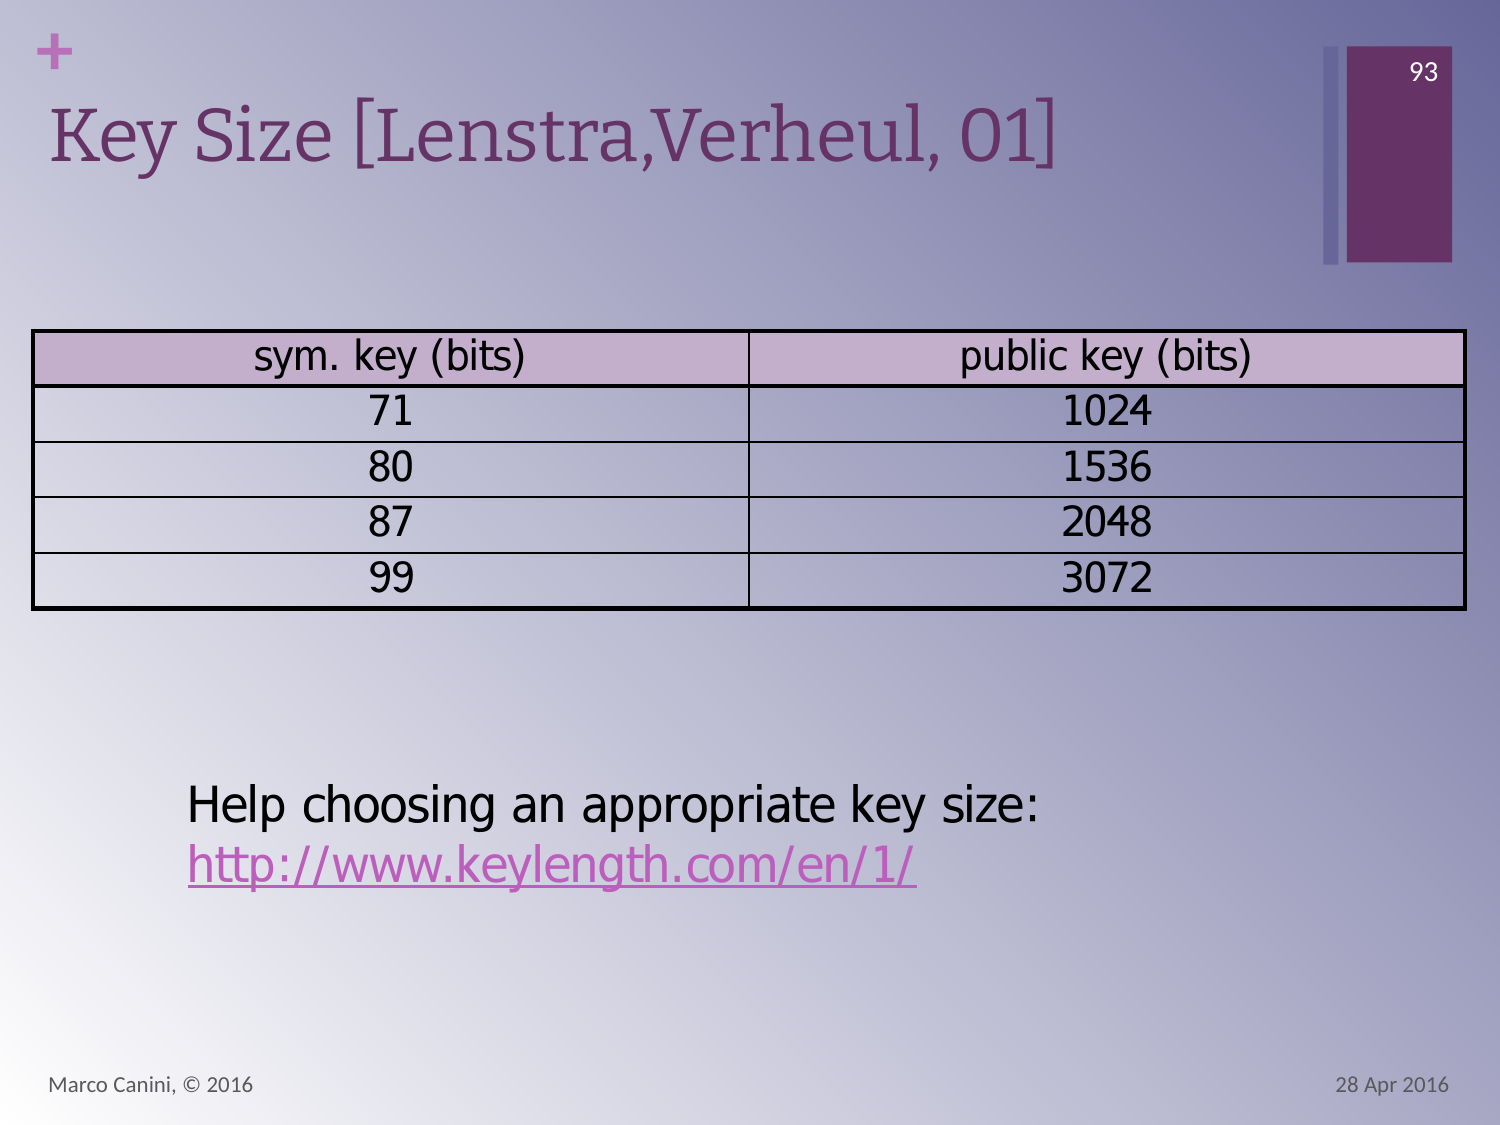

93
# Key Size [Lenstra,Verheul, 01]
| sym. key (bits) | public key (bits) |
| --- | --- |
| 71 | 1024 |
| 80 | 1536 |
| 87 | 2048 |
| 99 | 3072 |
Help choosing an appropriate key size:
http://www.keylength.com/en/1/
Marco Canini, © 2016
28 Apr 2016